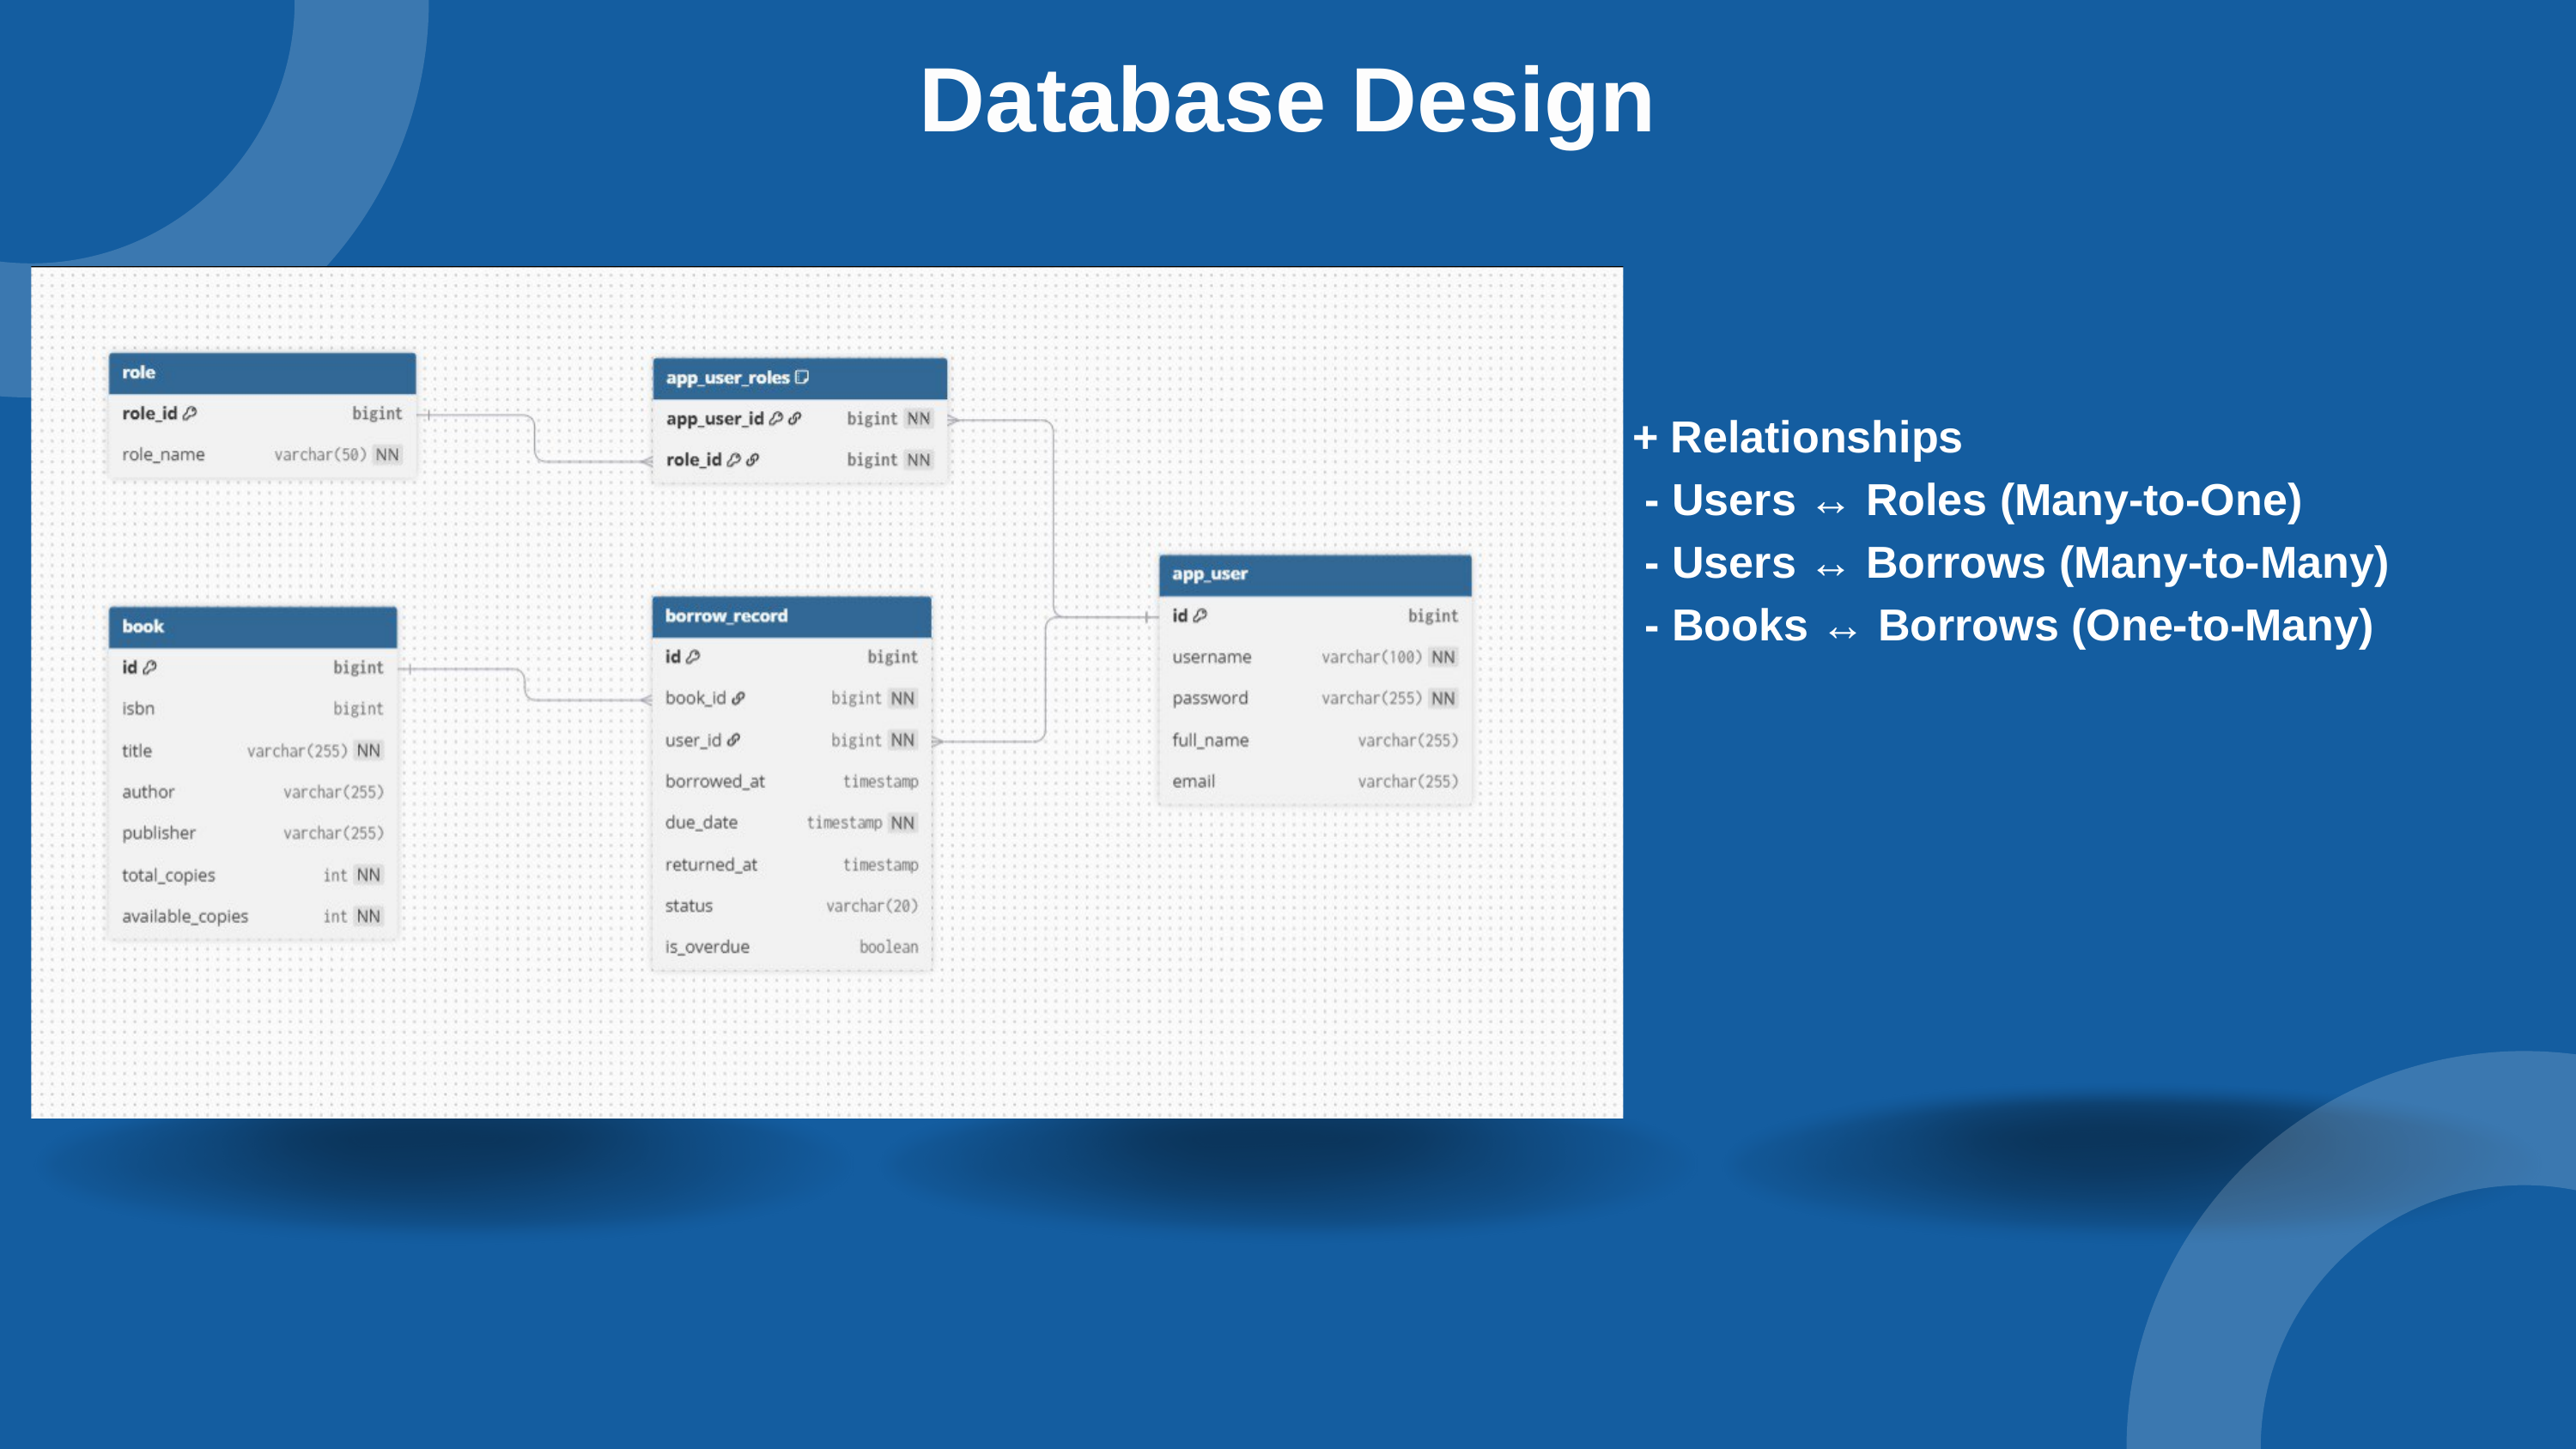

Database Design

+ Relationships
 - Users ↔ Roles (Many-to-One)
 - Users ↔ Borrows (Many-to-Many)
 - Books ↔ Borrows (One-to-Many)